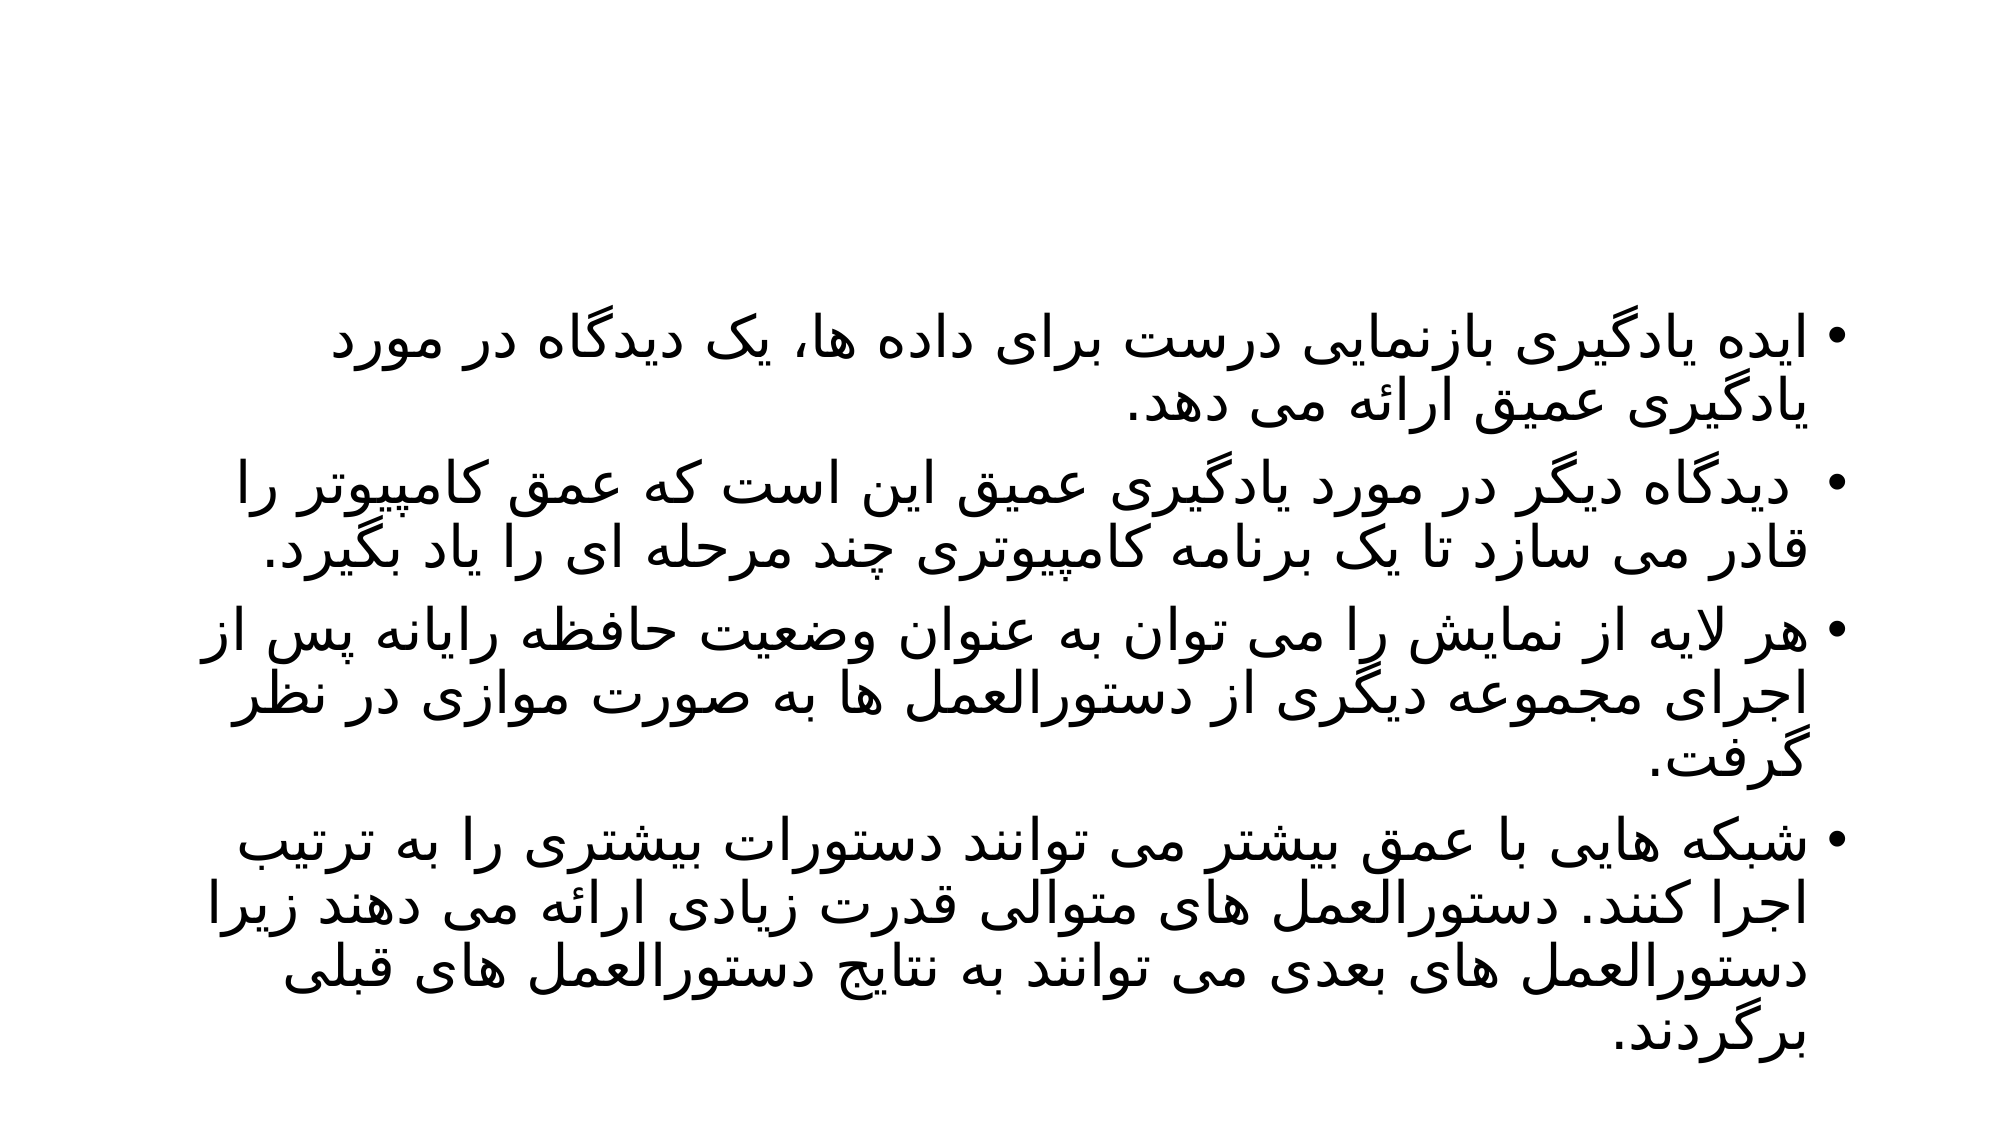

ایده یادگیری بازنمایی درست برای داده ها، یک دیدگاه در مورد یادگیری عمیق ارائه می دهد.
 دیدگاه دیگر در مورد یادگیری عمیق این است که عمق کامپیوتر را قادر می سازد تا یک برنامه کامپیوتری چند مرحله ای را یاد بگیرد.
هر لایه از نمایش را می توان به عنوان وضعیت حافظه رایانه پس از اجرای مجموعه دیگری از دستورالعمل ها به صورت موازی در نظر گرفت.
شبکه هایی با عمق بیشتر می توانند دستورات بیشتری را به ترتیب اجرا کنند. دستورالعمل های متوالی قدرت زیادی ارائه می دهند زیرا دستورالعمل های بعدی می توانند به نتایج دستورالعمل های قبلی برگردند.